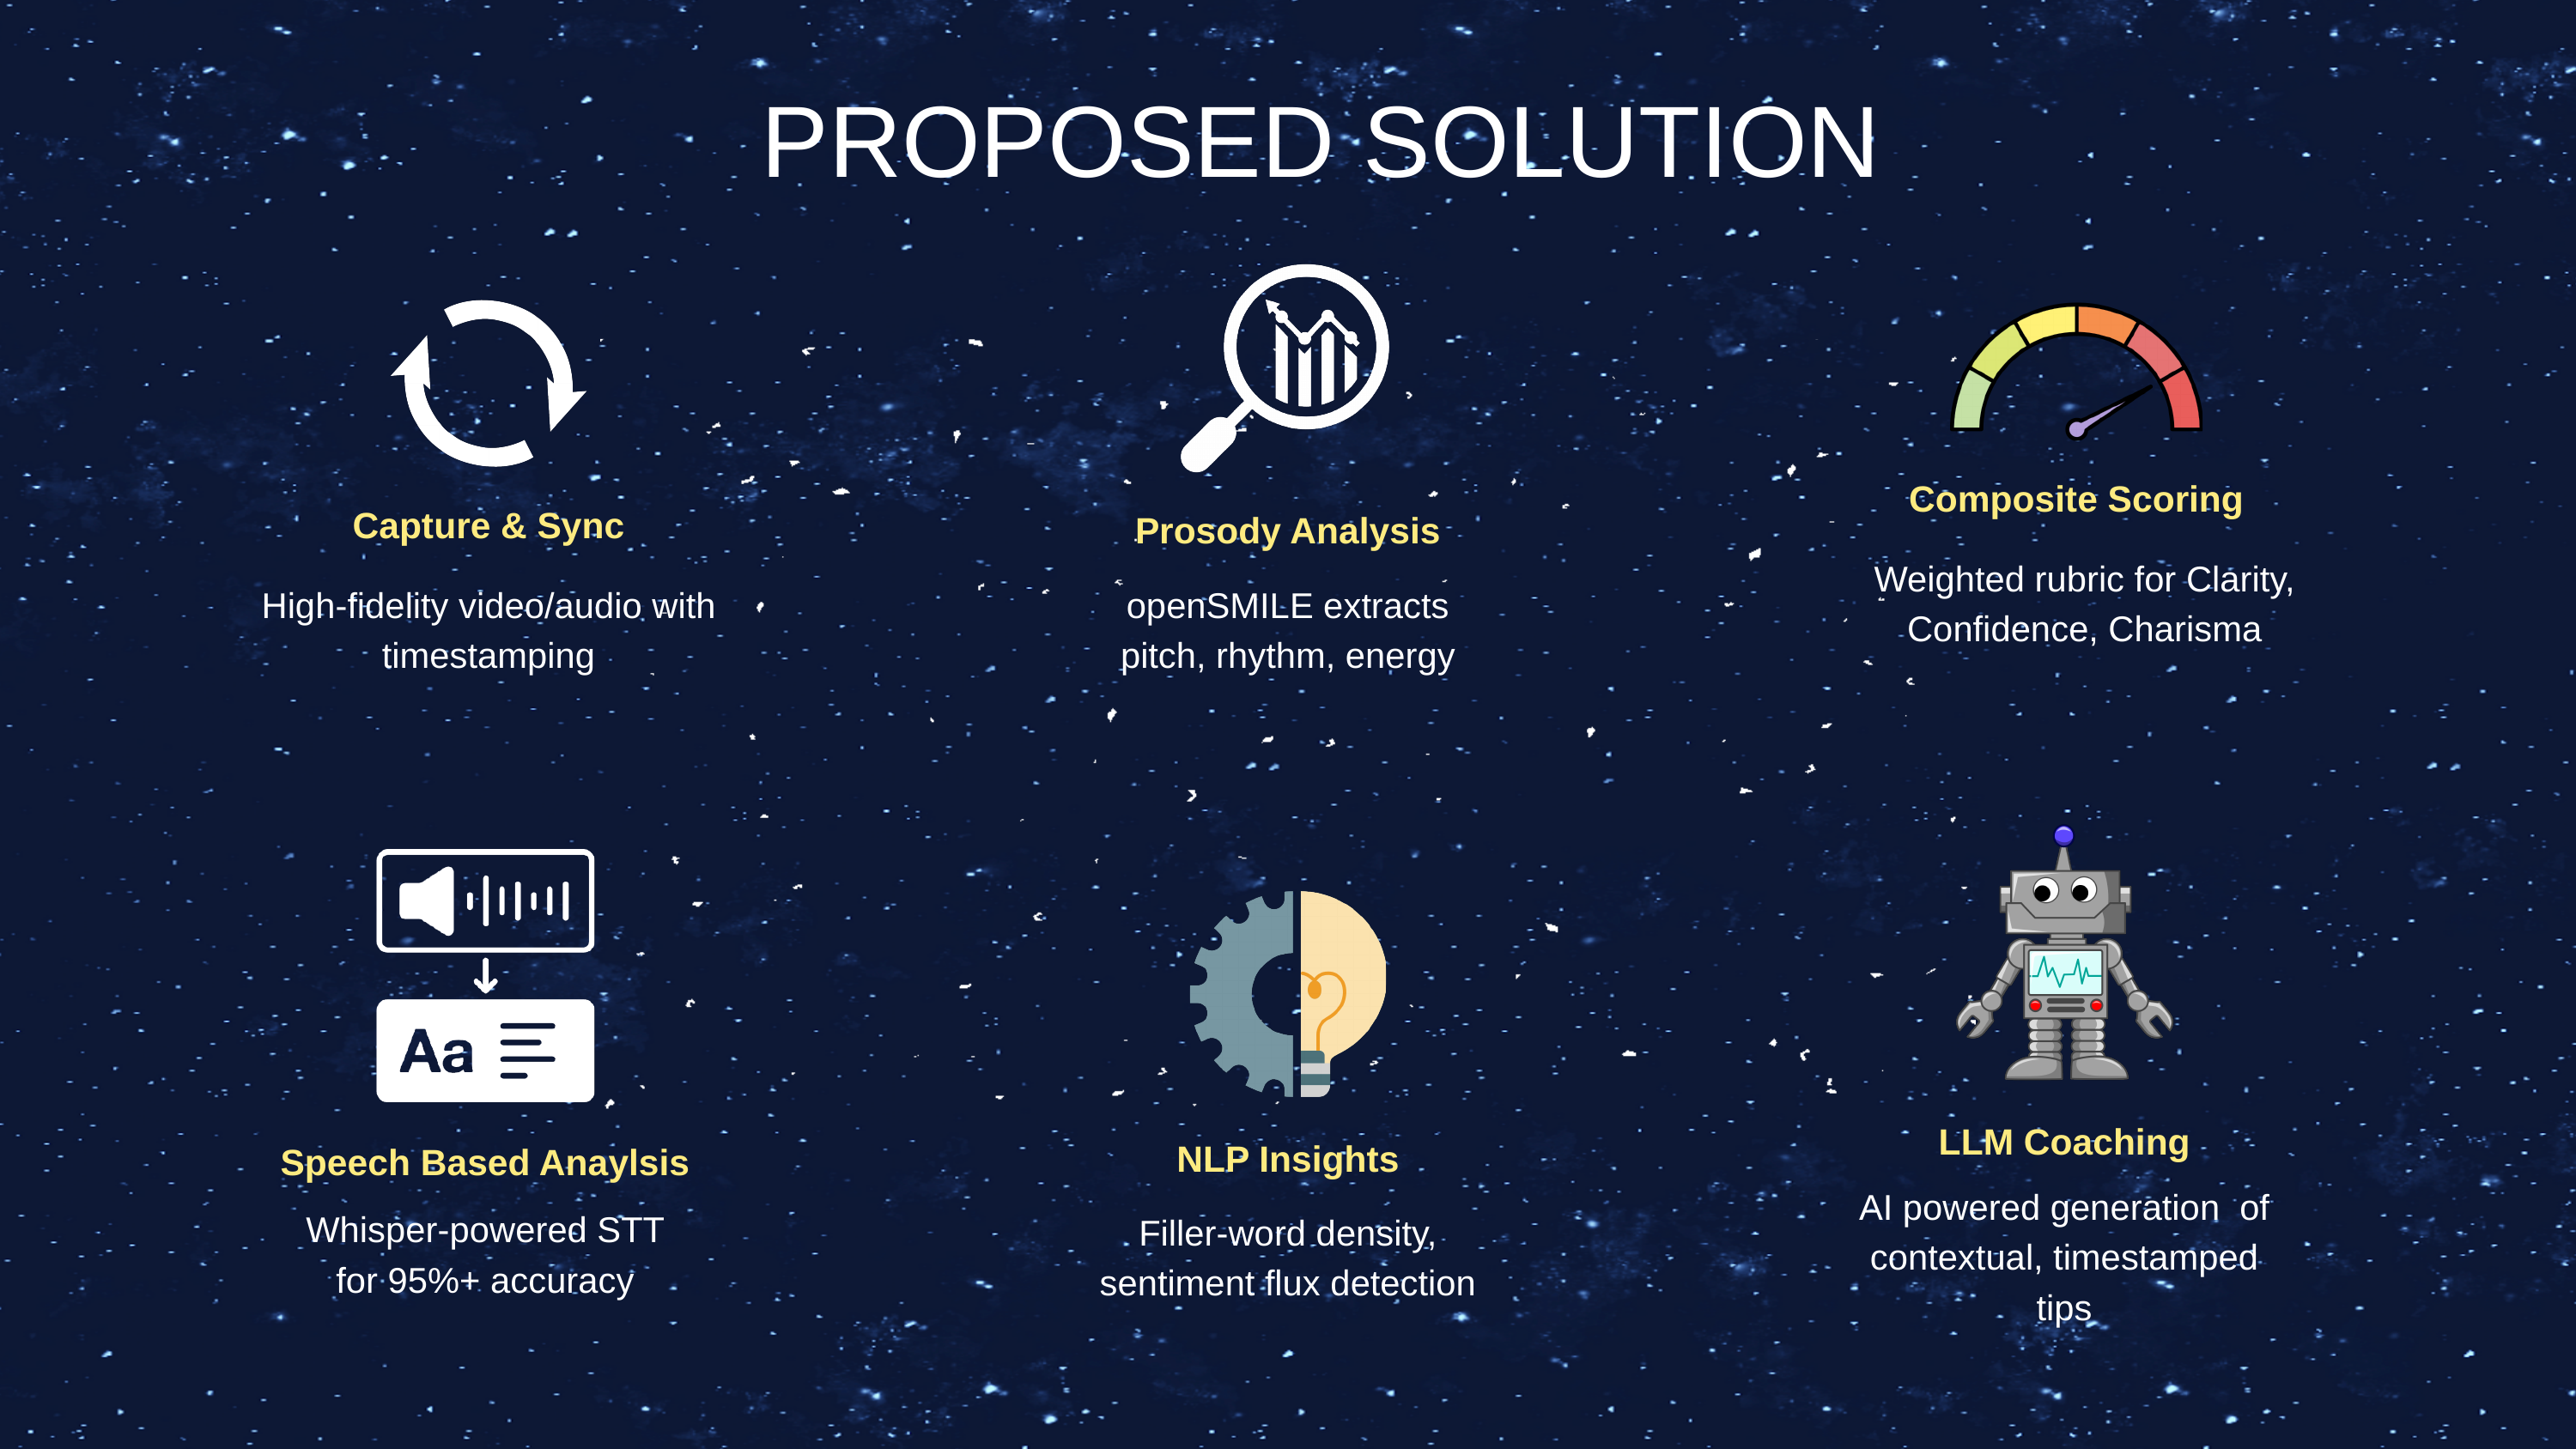

PROPOSED SOLUTION

Prosody Analysis
openSMILE extracts pitch, rhythm, energy

Capture & Sync
High‑fidelity video/audio with timestamping

Composite Scoring
Weighted rubric for Clarity, Confidence, Charisma

LLM Coaching
AI powered generation  of contextual, timestamped tips

NLP Insights
Filler‑word density, sentiment flux detection
Speech Based Anaylsis
Whisper‑powered STT for 95%+ accuracy